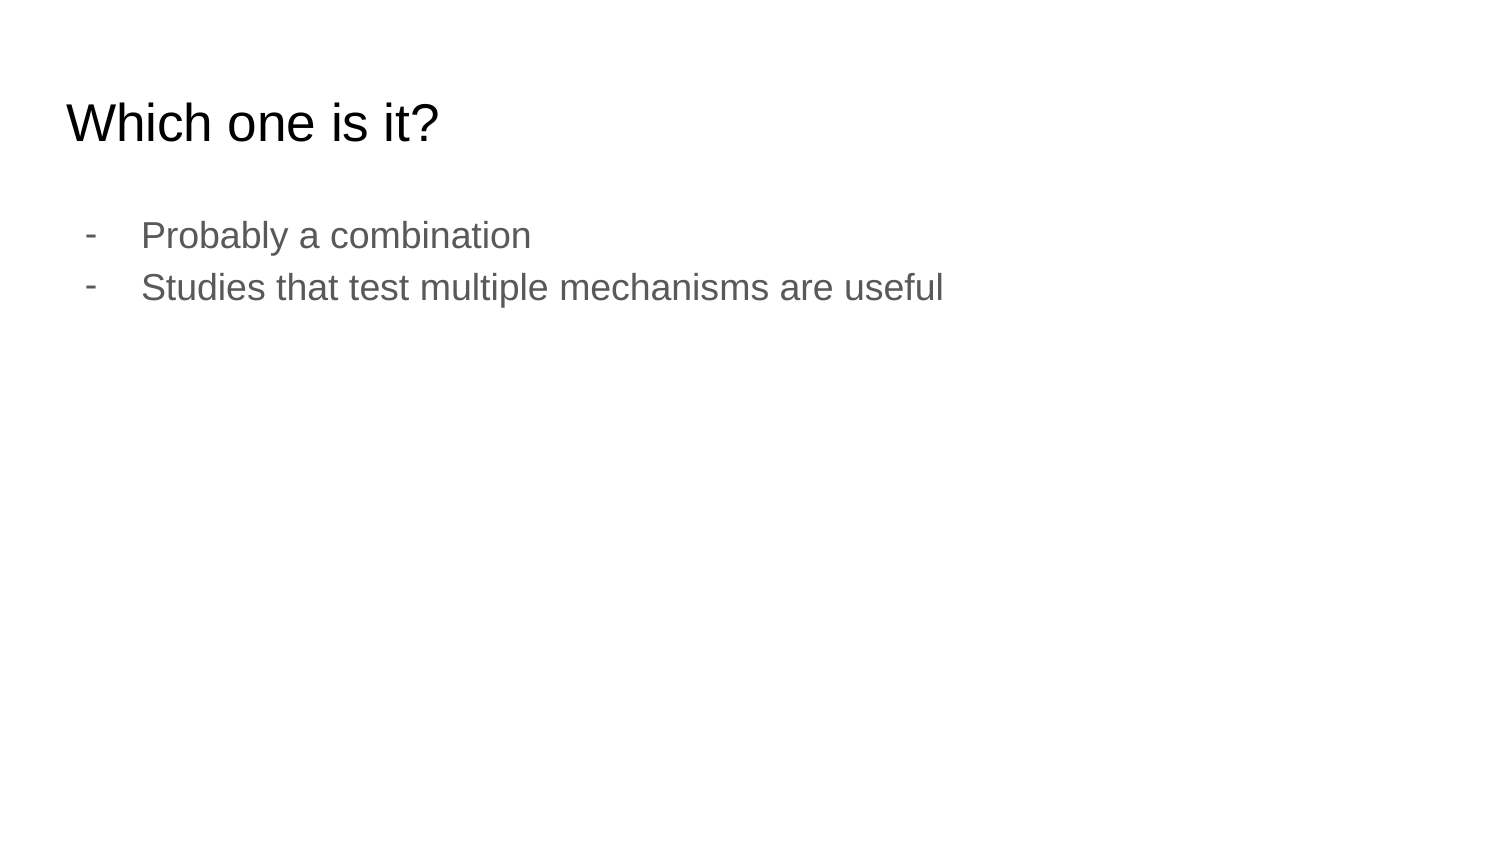

# Which one is it?
Probably a combination
Studies that test multiple mechanisms are useful